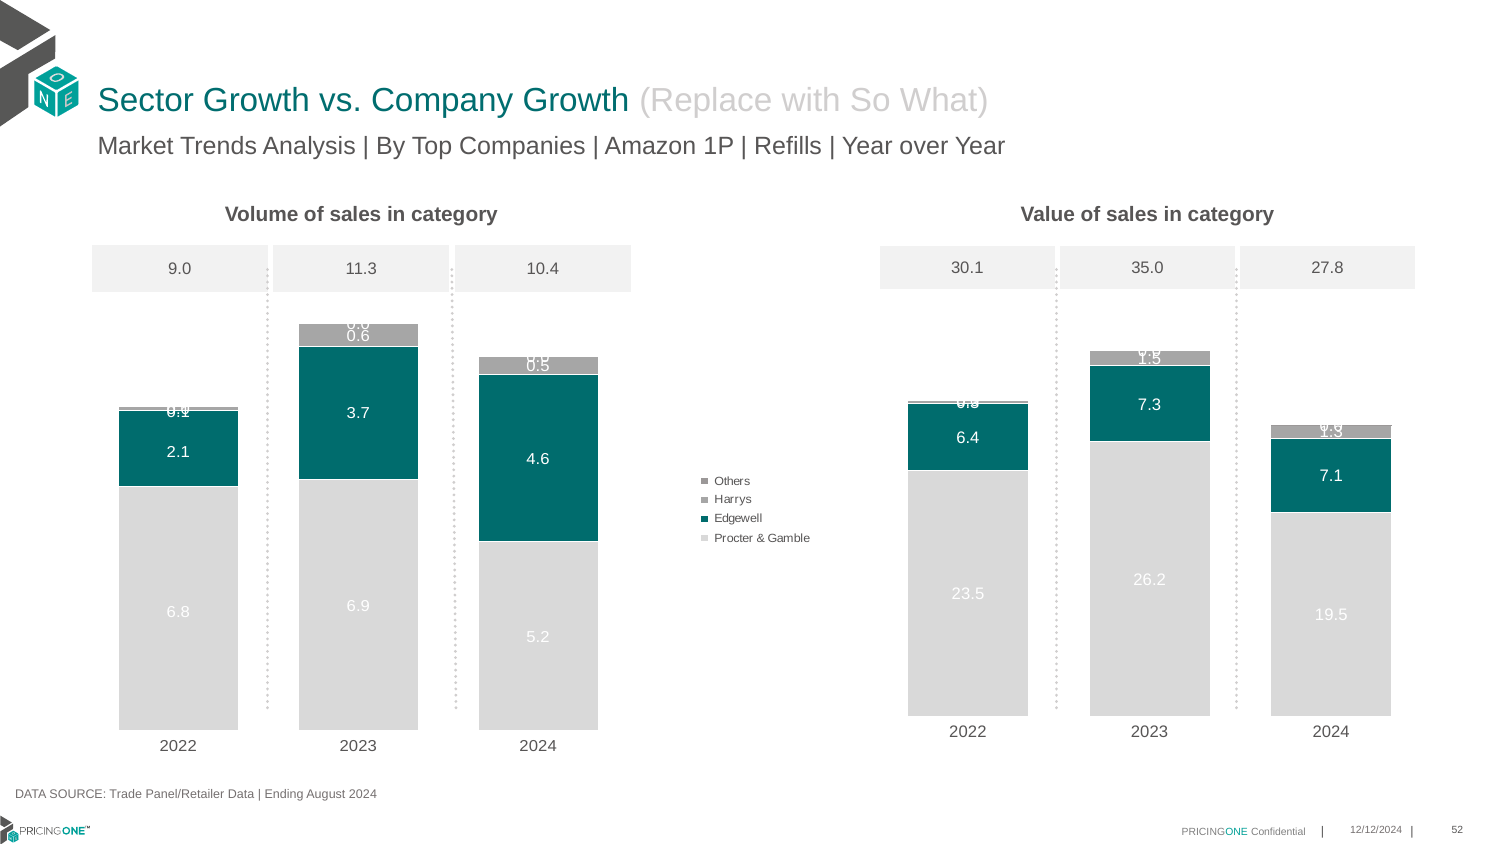

# Sector Growth vs. Company Growth (Replace with So What)
Market Trends Analysis | By Top Companies | Amazon 1P | Refills | Year over Year
| Value of sales in category |  |  |
| --- | --- | --- |
| 30.1 | 35.0 | 27.8 |
| Volume of sales in category |  |  |
| --- | --- | --- |
| 9.0 | 11.3 | 10.4 |

### Chart

| Category | Procter & Gamble | Edgewell | Harrys | Others |
|---|---|---|---|---|
| 2022 | 23.460479 | 6.366076 | 0.307647 | 0.0 |
| 2023 | 26.199644 | 7.294014 | 1.463698 | 0.0 |
| 2024 | 19.454219 | 7.080385 | 1.29668 | 0.003027 |

### Chart

| Category | Procter & Gamble | Edgewell | Harrys | Others |
|---|---|---|---|---|
| 2022 | 6.750124 | 2.100169 | 0.13352 | 0.0 |
| 2023 | 6.946316 | 3.68594 | 0.637201 | 0.0 |
| 2024 | 5.228334 | 4.617326 | 0.515506 | 0.001407 |
DATA SOURCE: Trade Panel/Retailer Data | Ending August 2024

12/12/2024
52